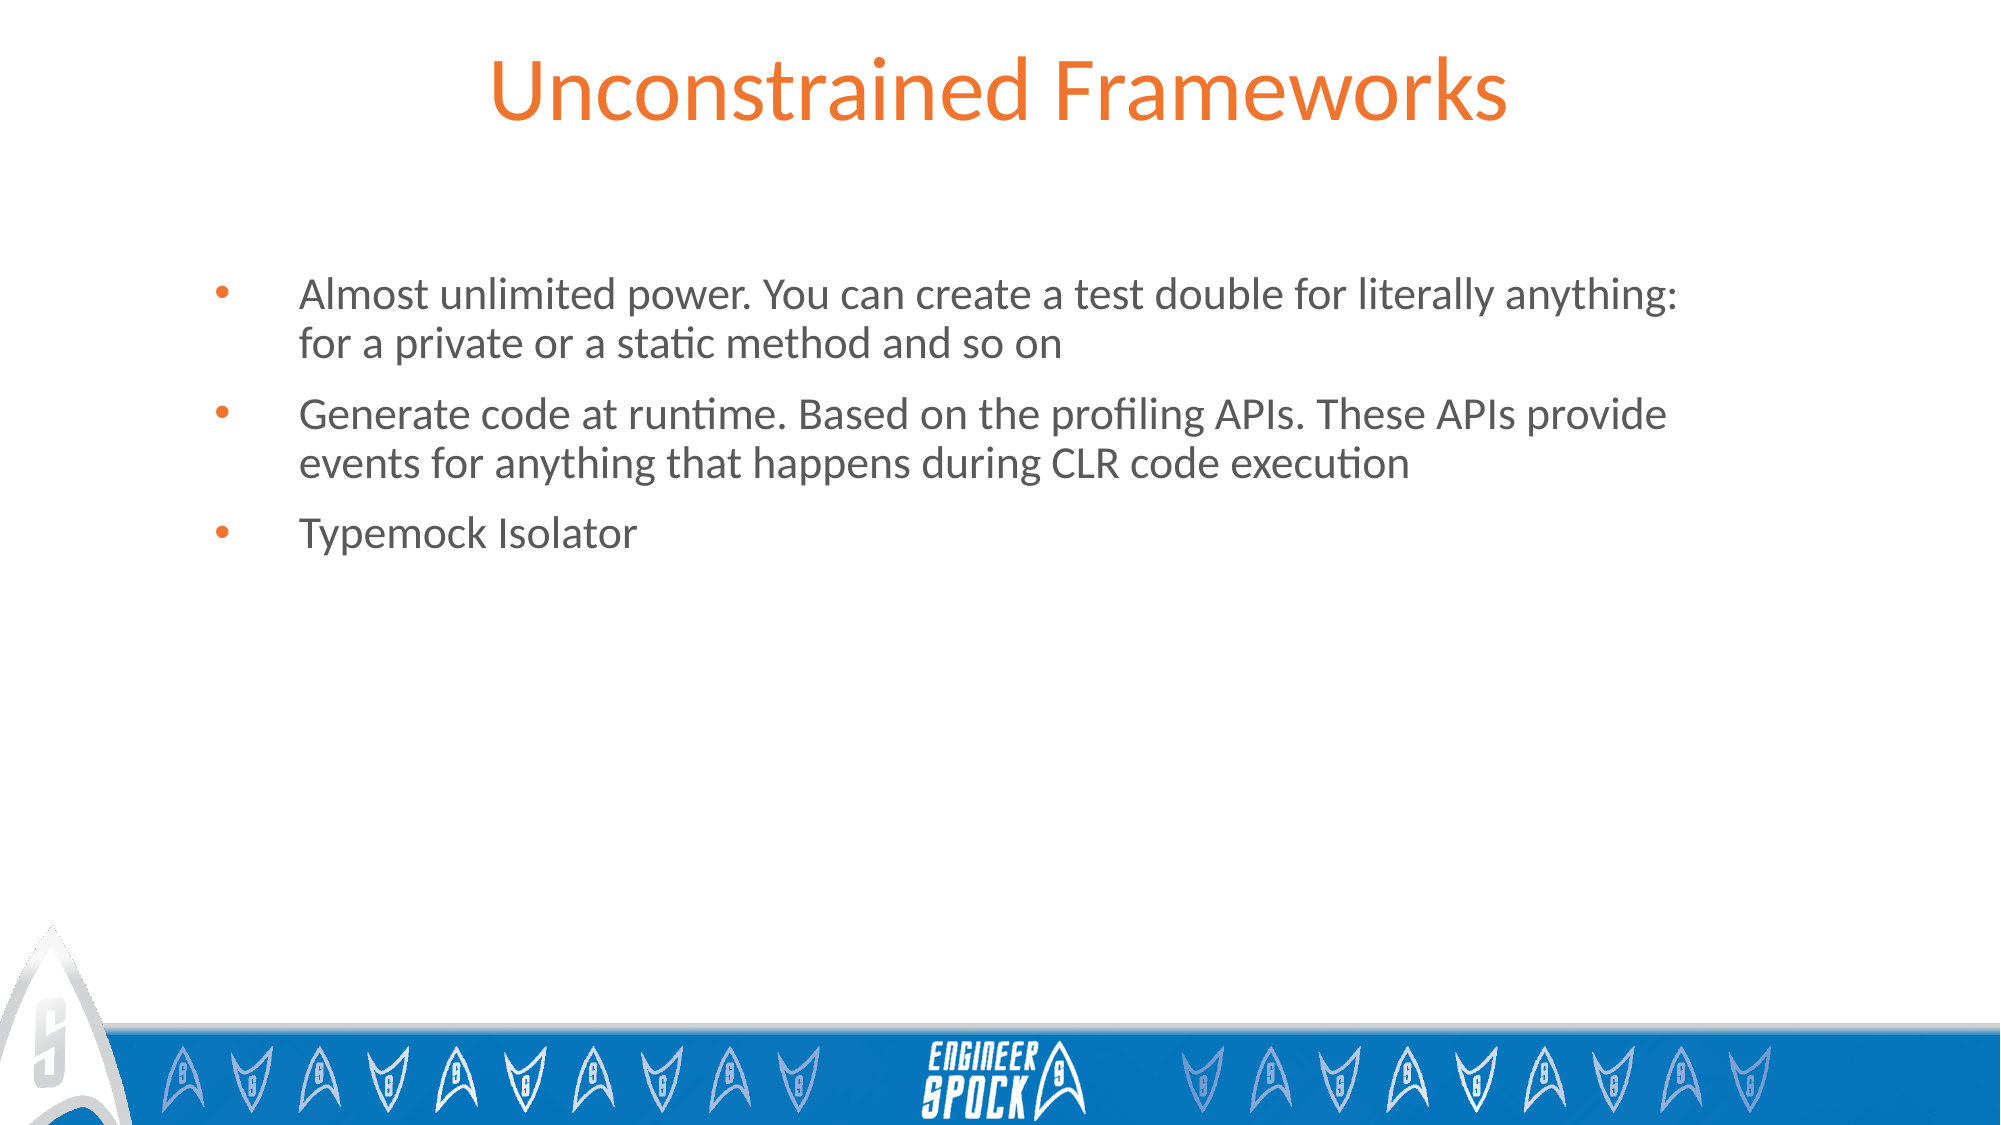

# Unconstrained Frameworks
Almost unlimited power. You can create a test double for literally anything: for a private or a static method and so on
Generate code at runtime. Based on the profiling APIs. These APIs provide events for anything that happens during CLR code execution
Typemock Isolator